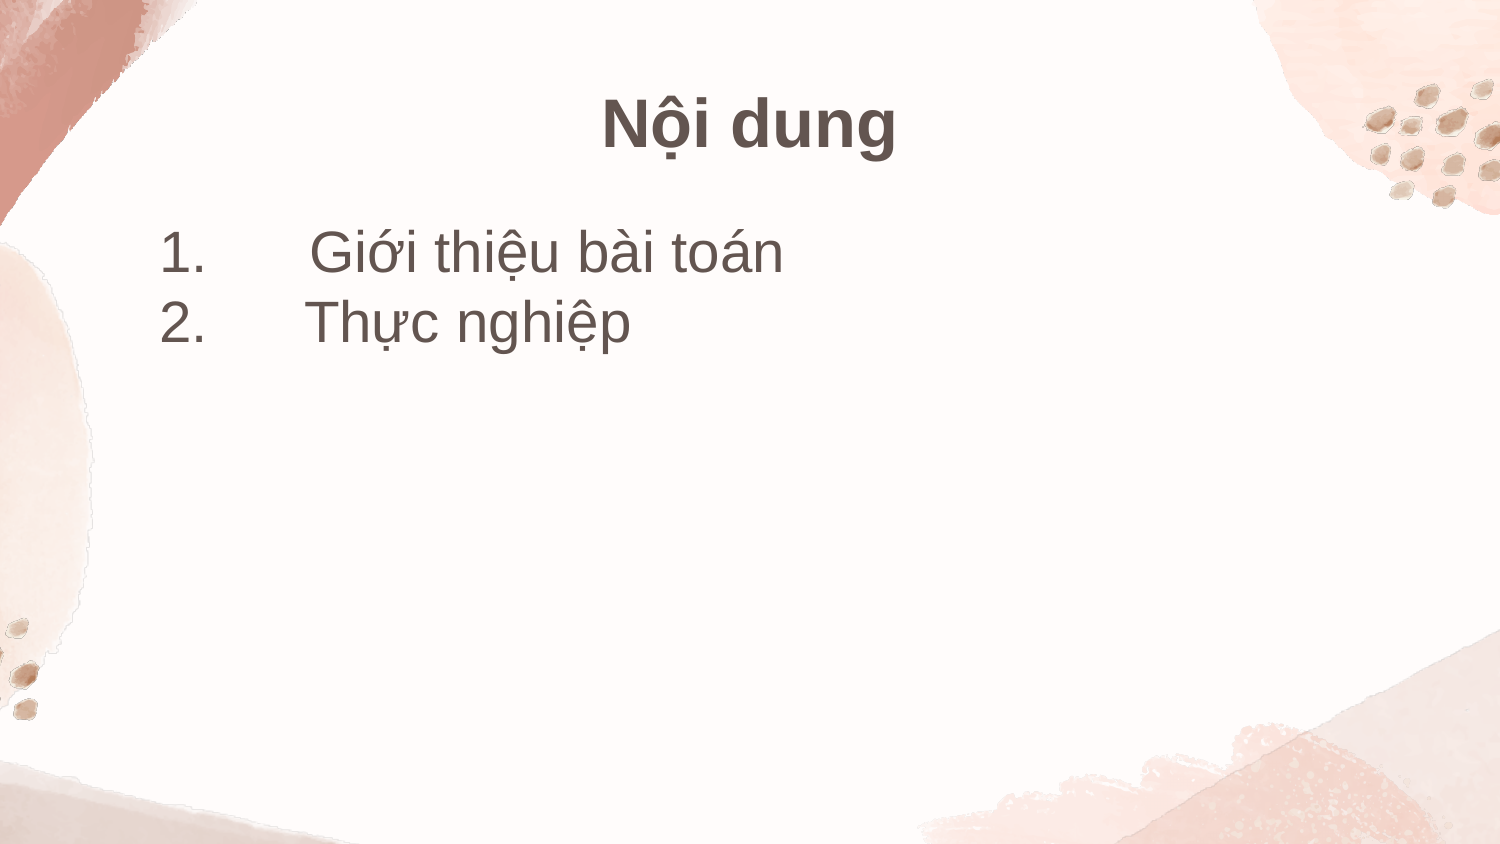

# Nội dung
1. 	Giới thiệu bài toán
2.      Thực nghiệp